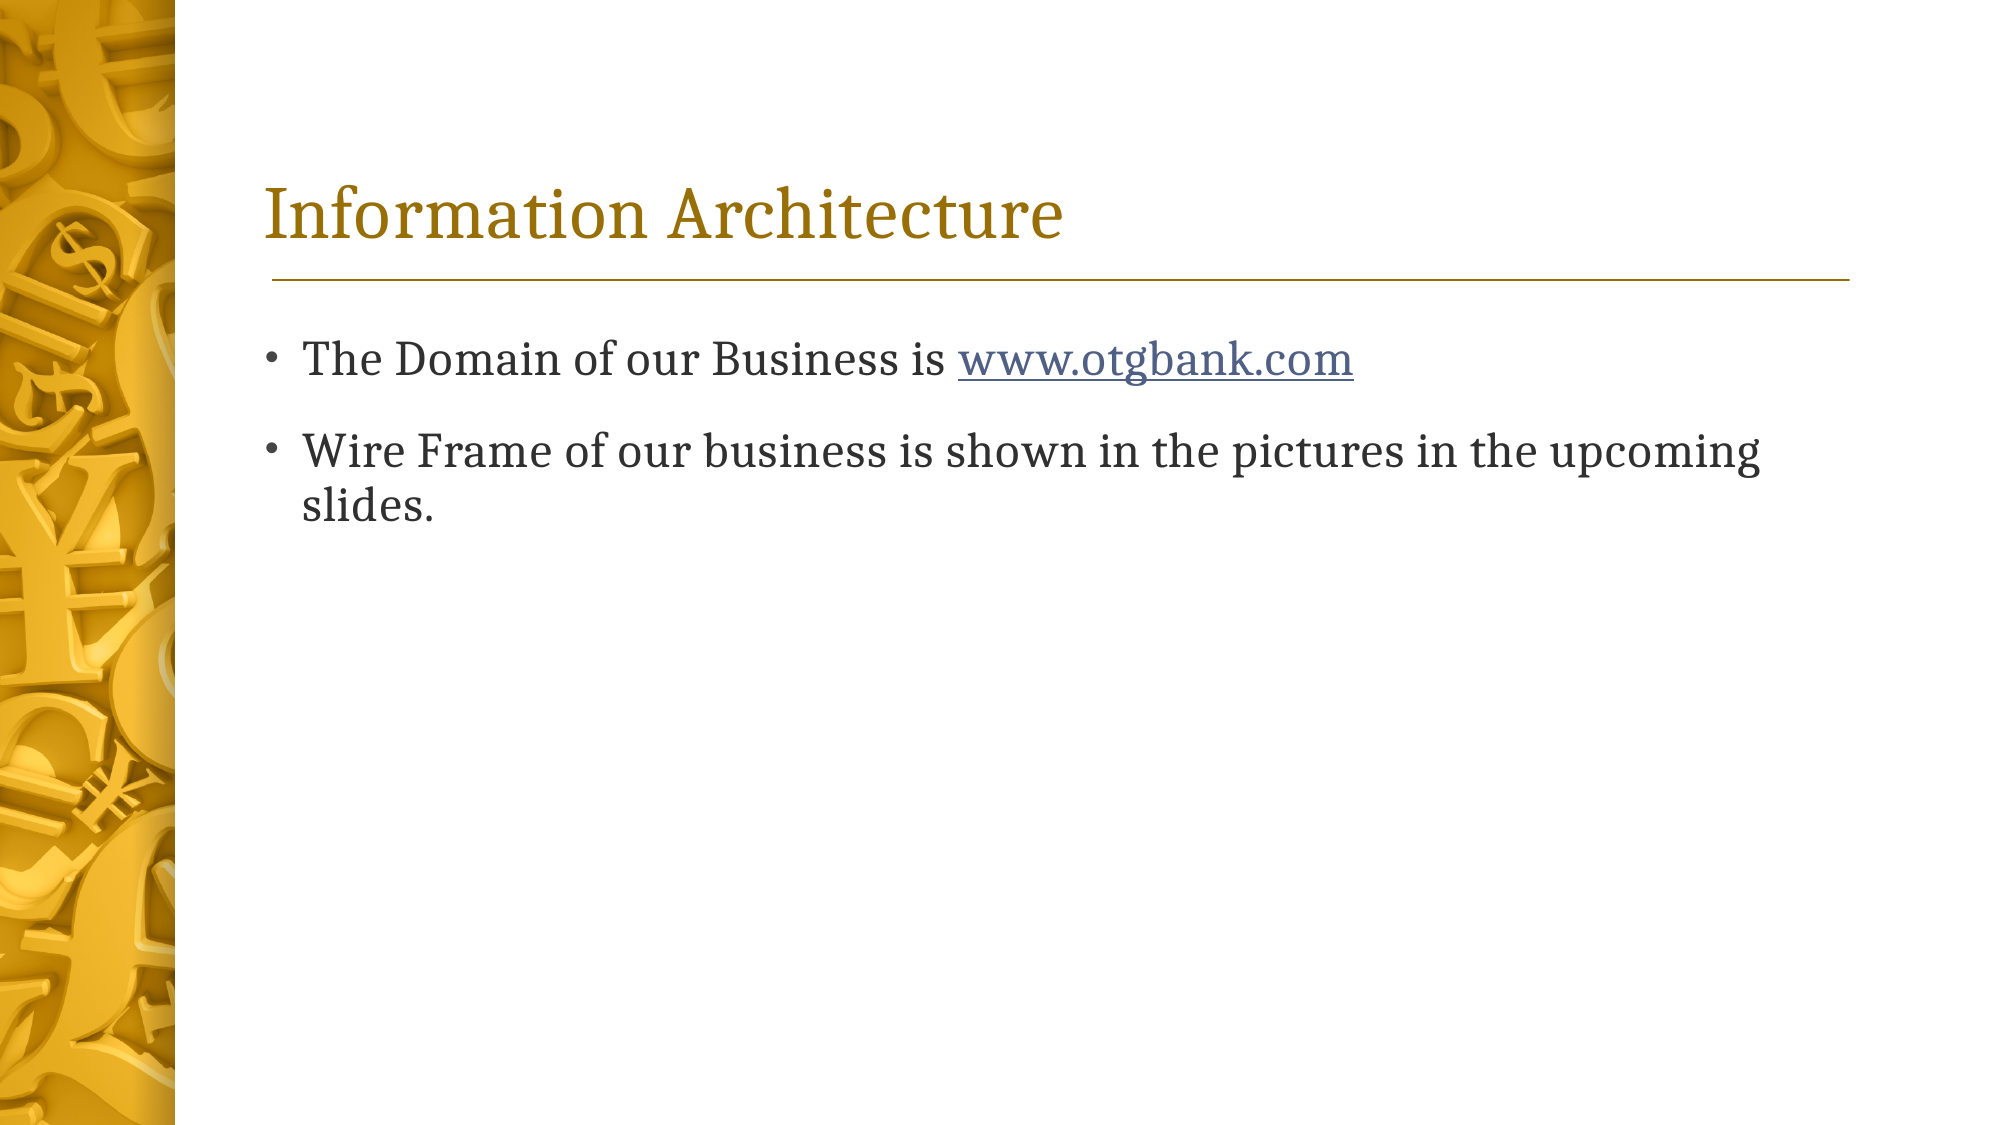

# Information Architecture
The Domain of our Business is www.otgbank.com
Wire Frame of our business is shown in the pictures in the upcoming slides.